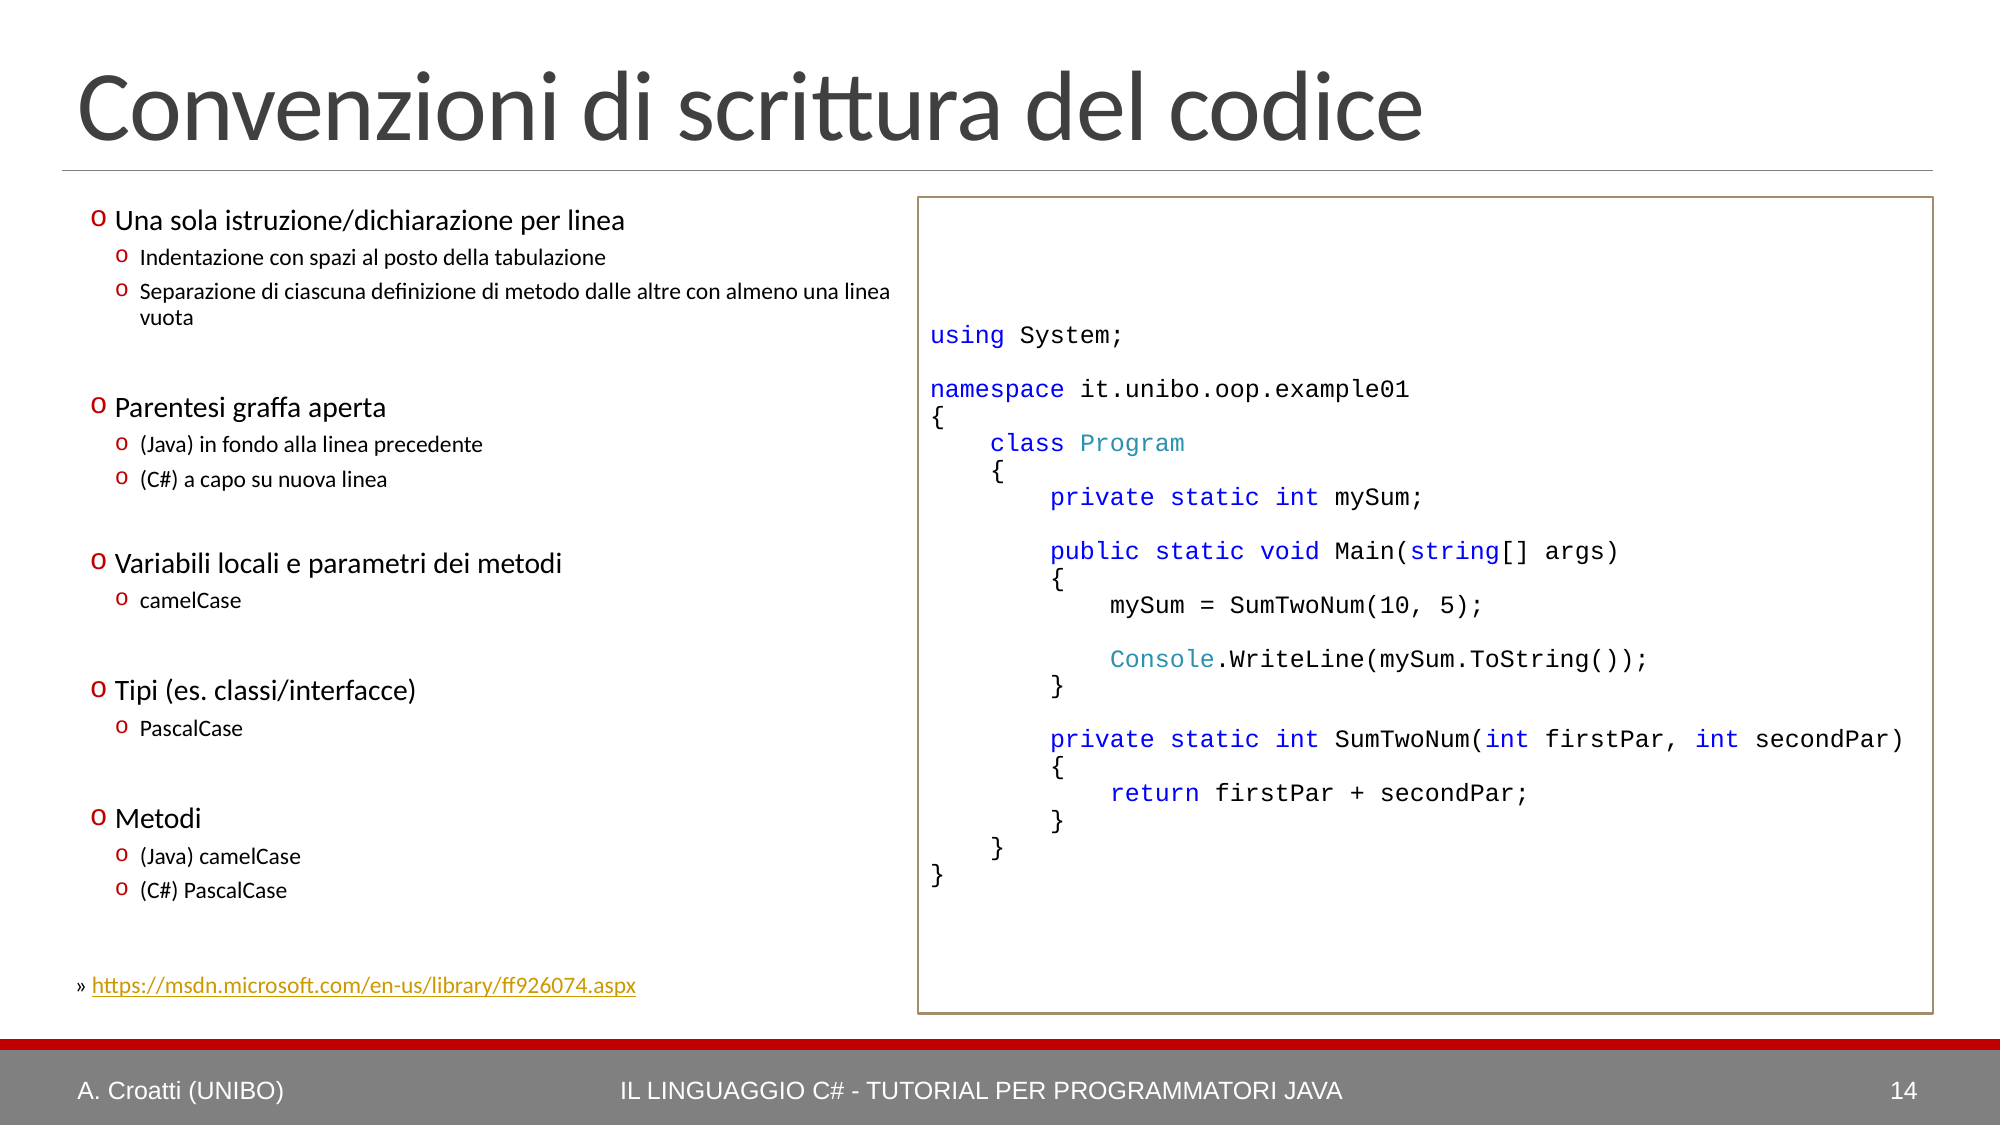

# Convenzioni di scrittura del codice
Una sola istruzione/dichiarazione per linea
Indentazione con spazi al posto della tabulazione
Separazione di ciascuna definizione di metodo dalle altre con almeno una linea vuota

Parentesi graffa aperta
(Java) in fondo alla linea precedente
(C#) a capo su nuova linea

Variabili locali e parametri dei metodi
camelCase

Tipi (es. classi/interfacce)
PascalCase

Metodi
(Java) camelCase
(C#) PascalCase

» https://msdn.microsoft.com/en-us/library/ff926074.aspx
using System;

namespace it.unibo.oop.example01
{
    class Program
    {
        private static int mySum;

        public static void Main(string[] args)
        {
            mySum = SumTwoNum(10, 5);

            Console.WriteLine(mySum.ToString());
        }

        private static int SumTwoNum(int firstPar, int secondPar)
        {
            return firstPar + secondPar;
        }
    }
}
A. Croatti (UNIBO)
Il Linguaggio C# - Tutorial per Programmatori Java
14